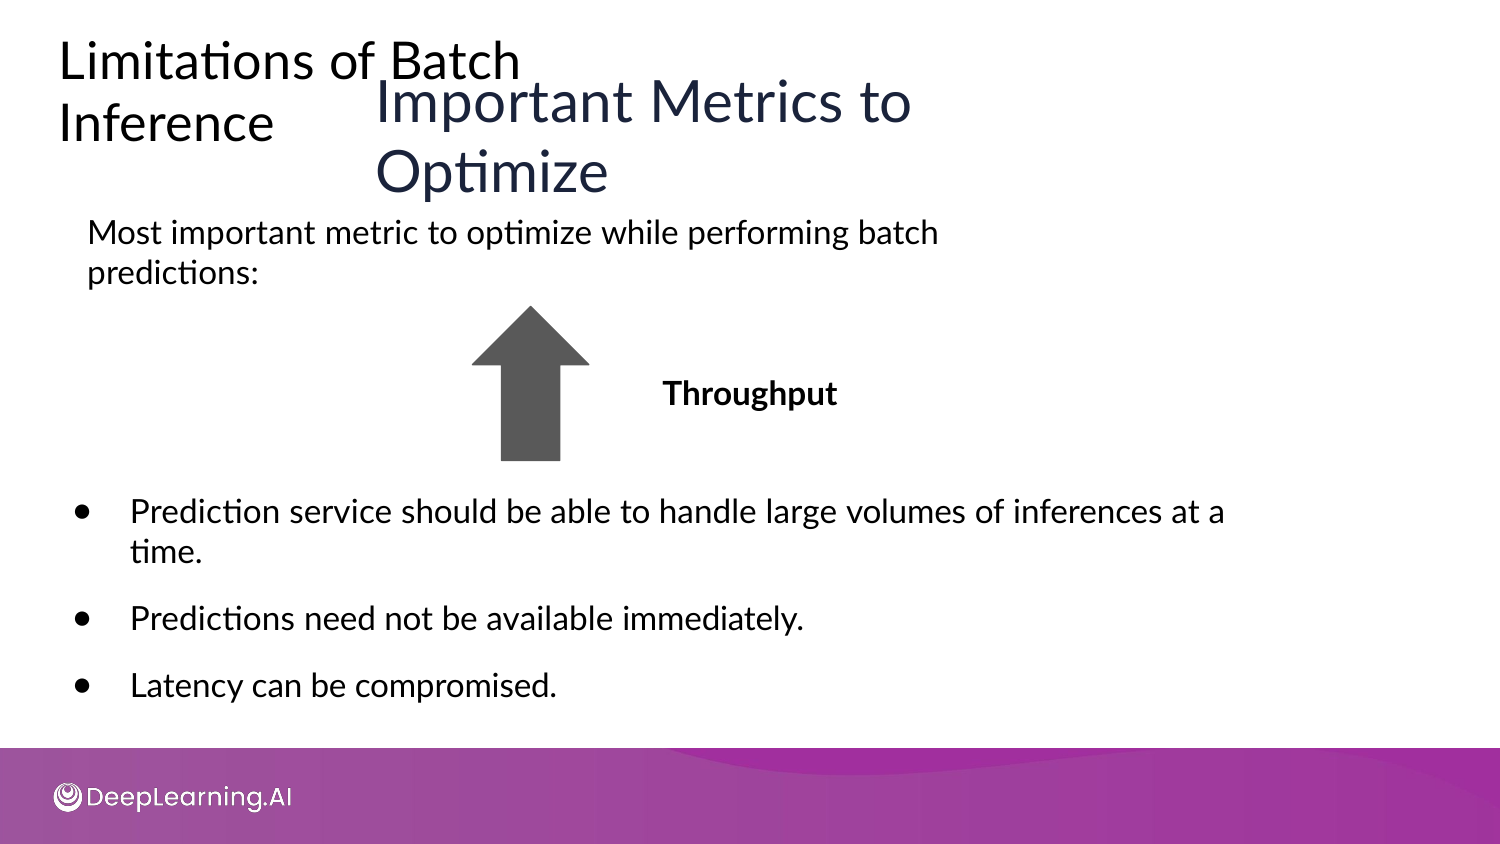

# Limitations of Batch Inference
Important Metrics to Optimize
Most important metric to optimize while performing batch predictions:

Throughput

Prediction service should be able to handle large volumes of inferences at a time.
Predictions need not be available immediately.
Latency can be compromised.